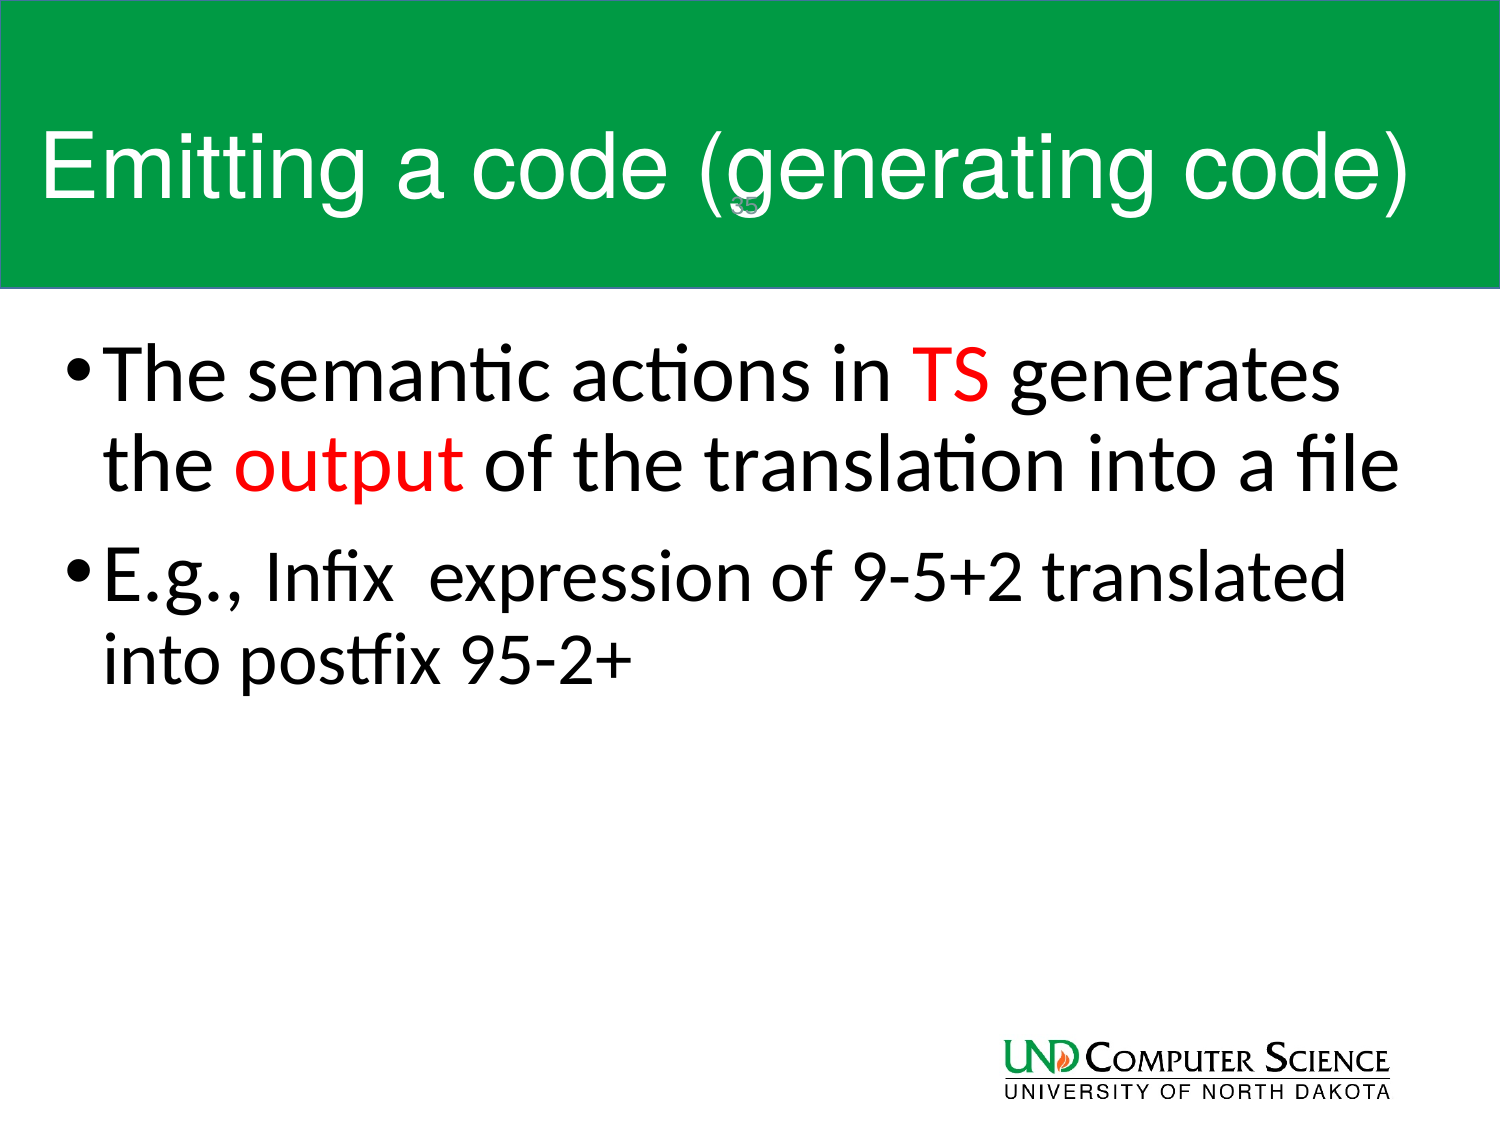

# Emitting a code (generating code)
35
The semantic actions in TS generates the output of the translation into a file
E.g., Infix  expression of 9-5+2 translated into postfix 95-2+